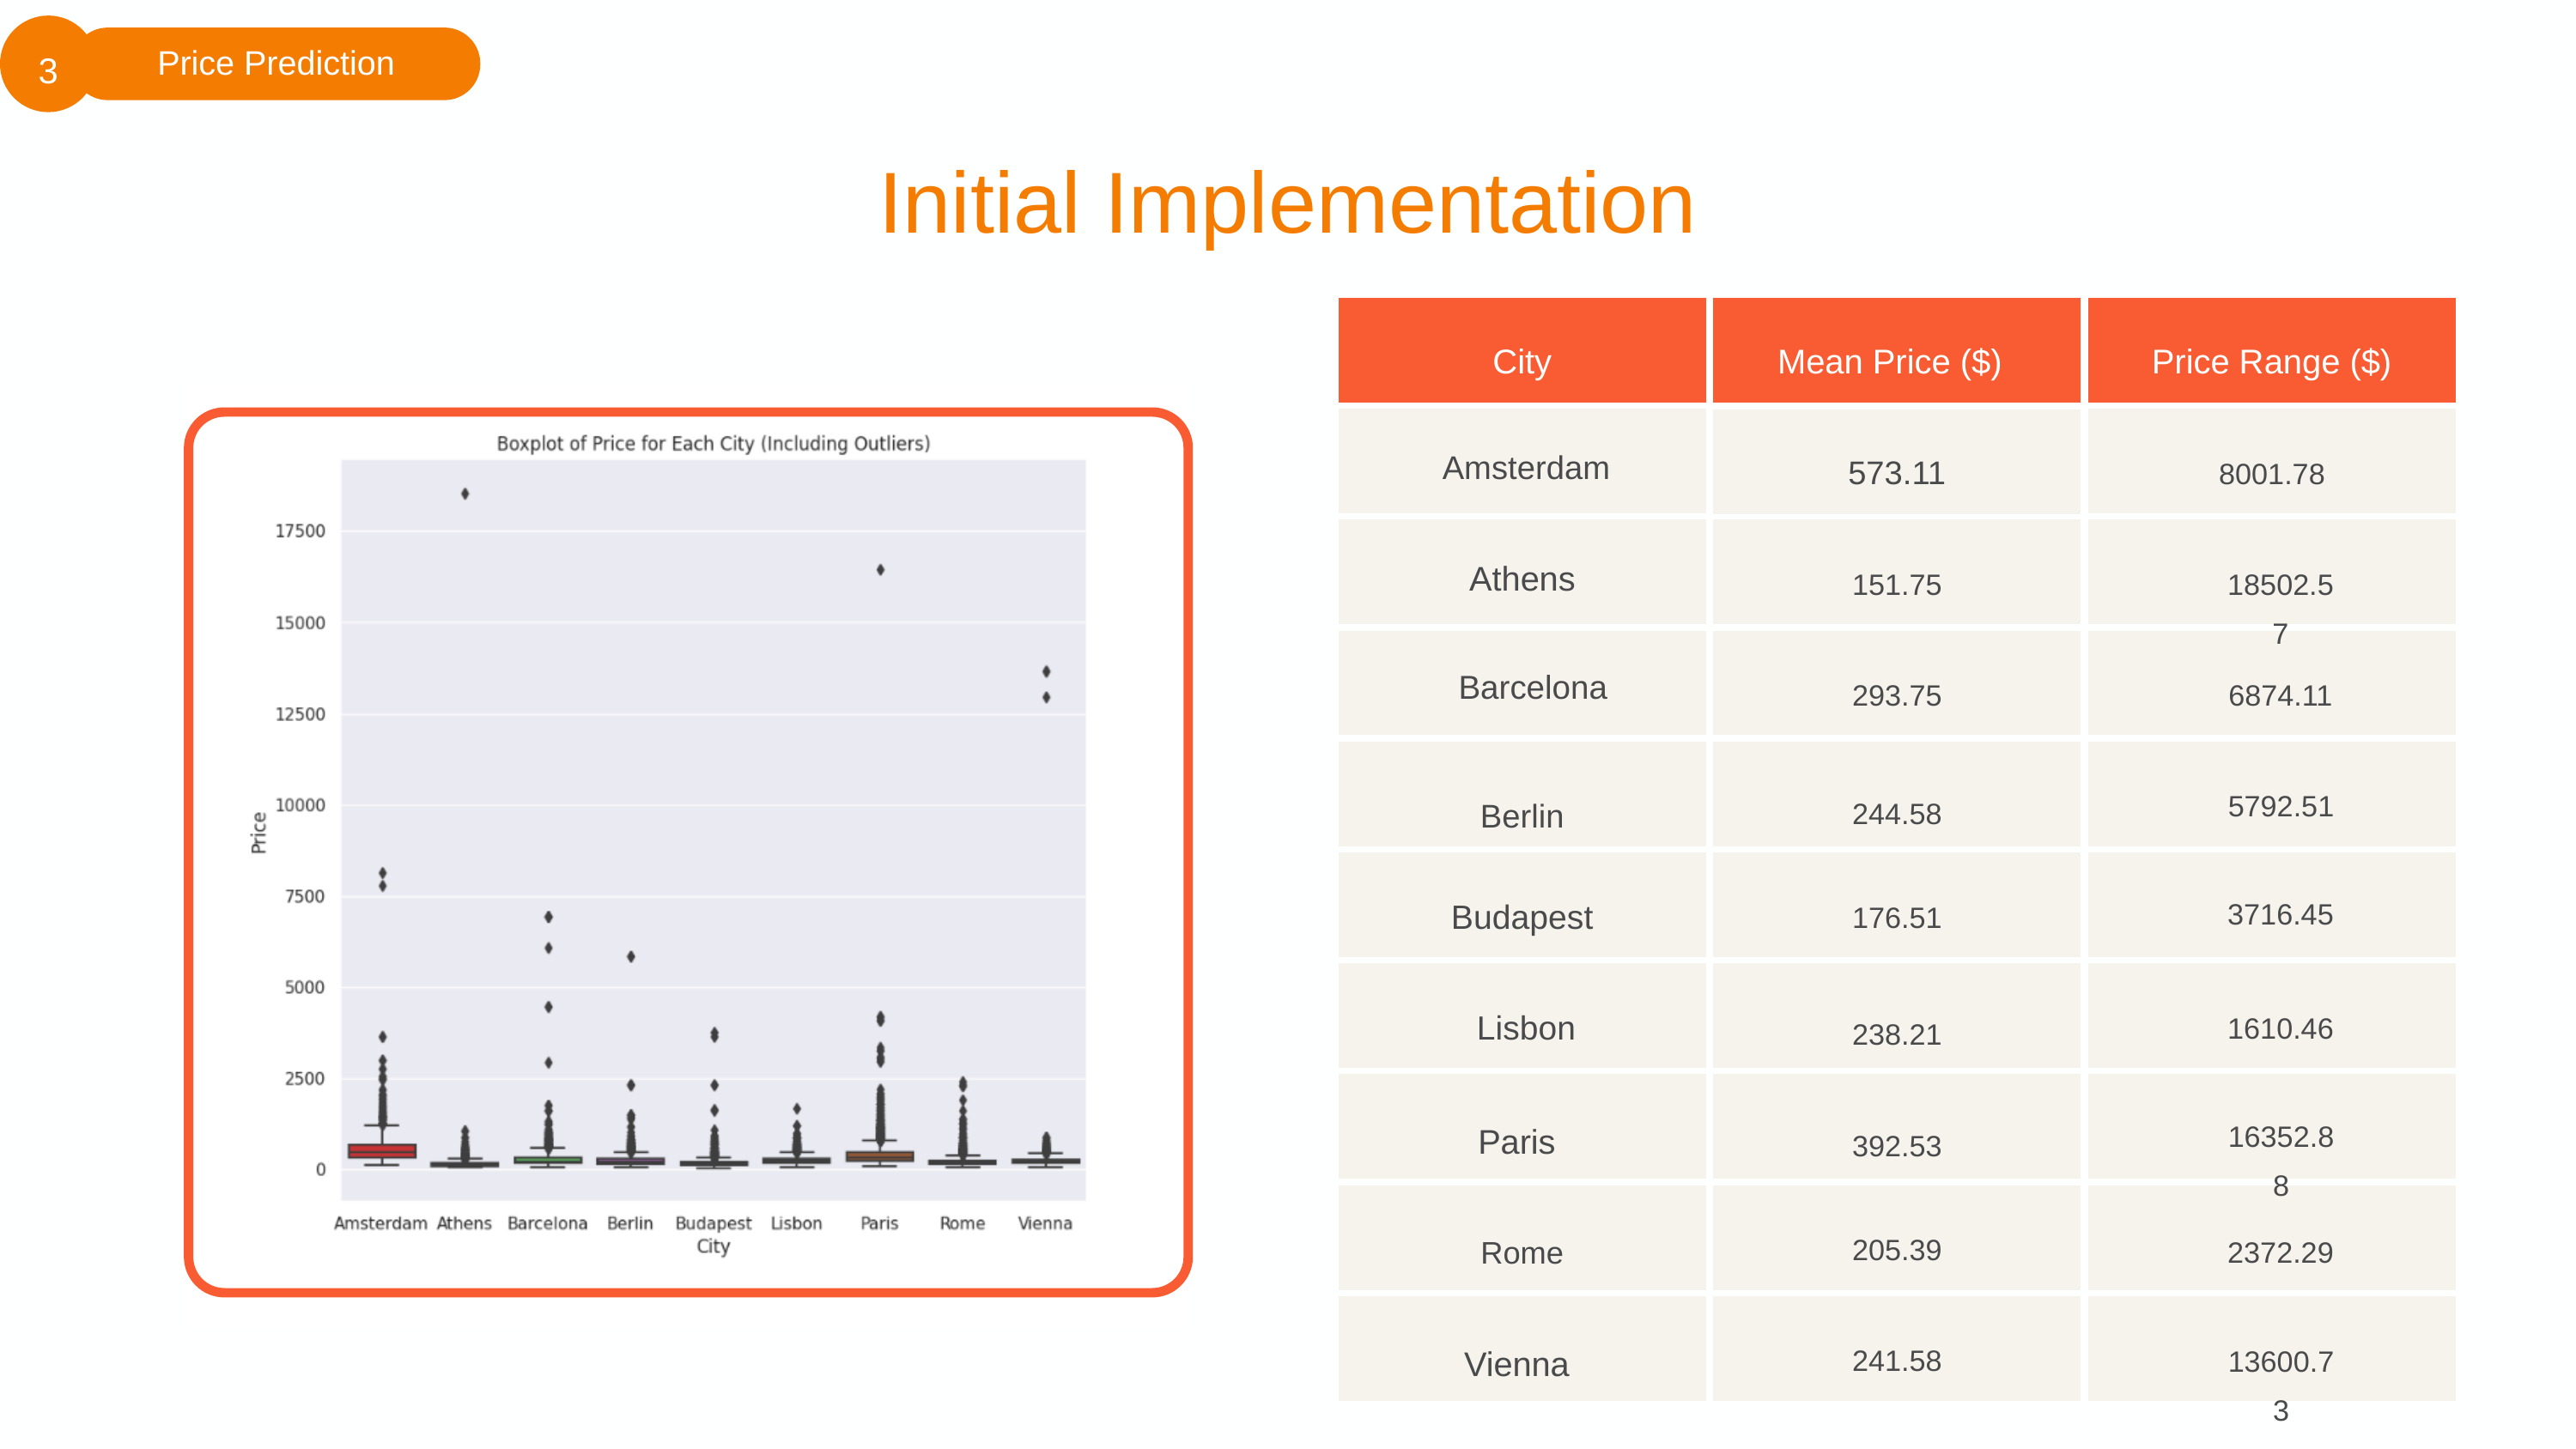

3

Price Prediction
Initial Implementation

City
Mean Price ($)
Price Range ($)

Amsterdam
573.11
8001.78

Athens
151.75
18502.57

Barcelona
293.75
6874.11

5792.51
Berlin
244.58

Budapest
3716.45
176.51

Lisbon
1610.46
238.21

Paris
16352.88
392.53

205.39
Rome
2372.29

Vienna
241.58
13600.73